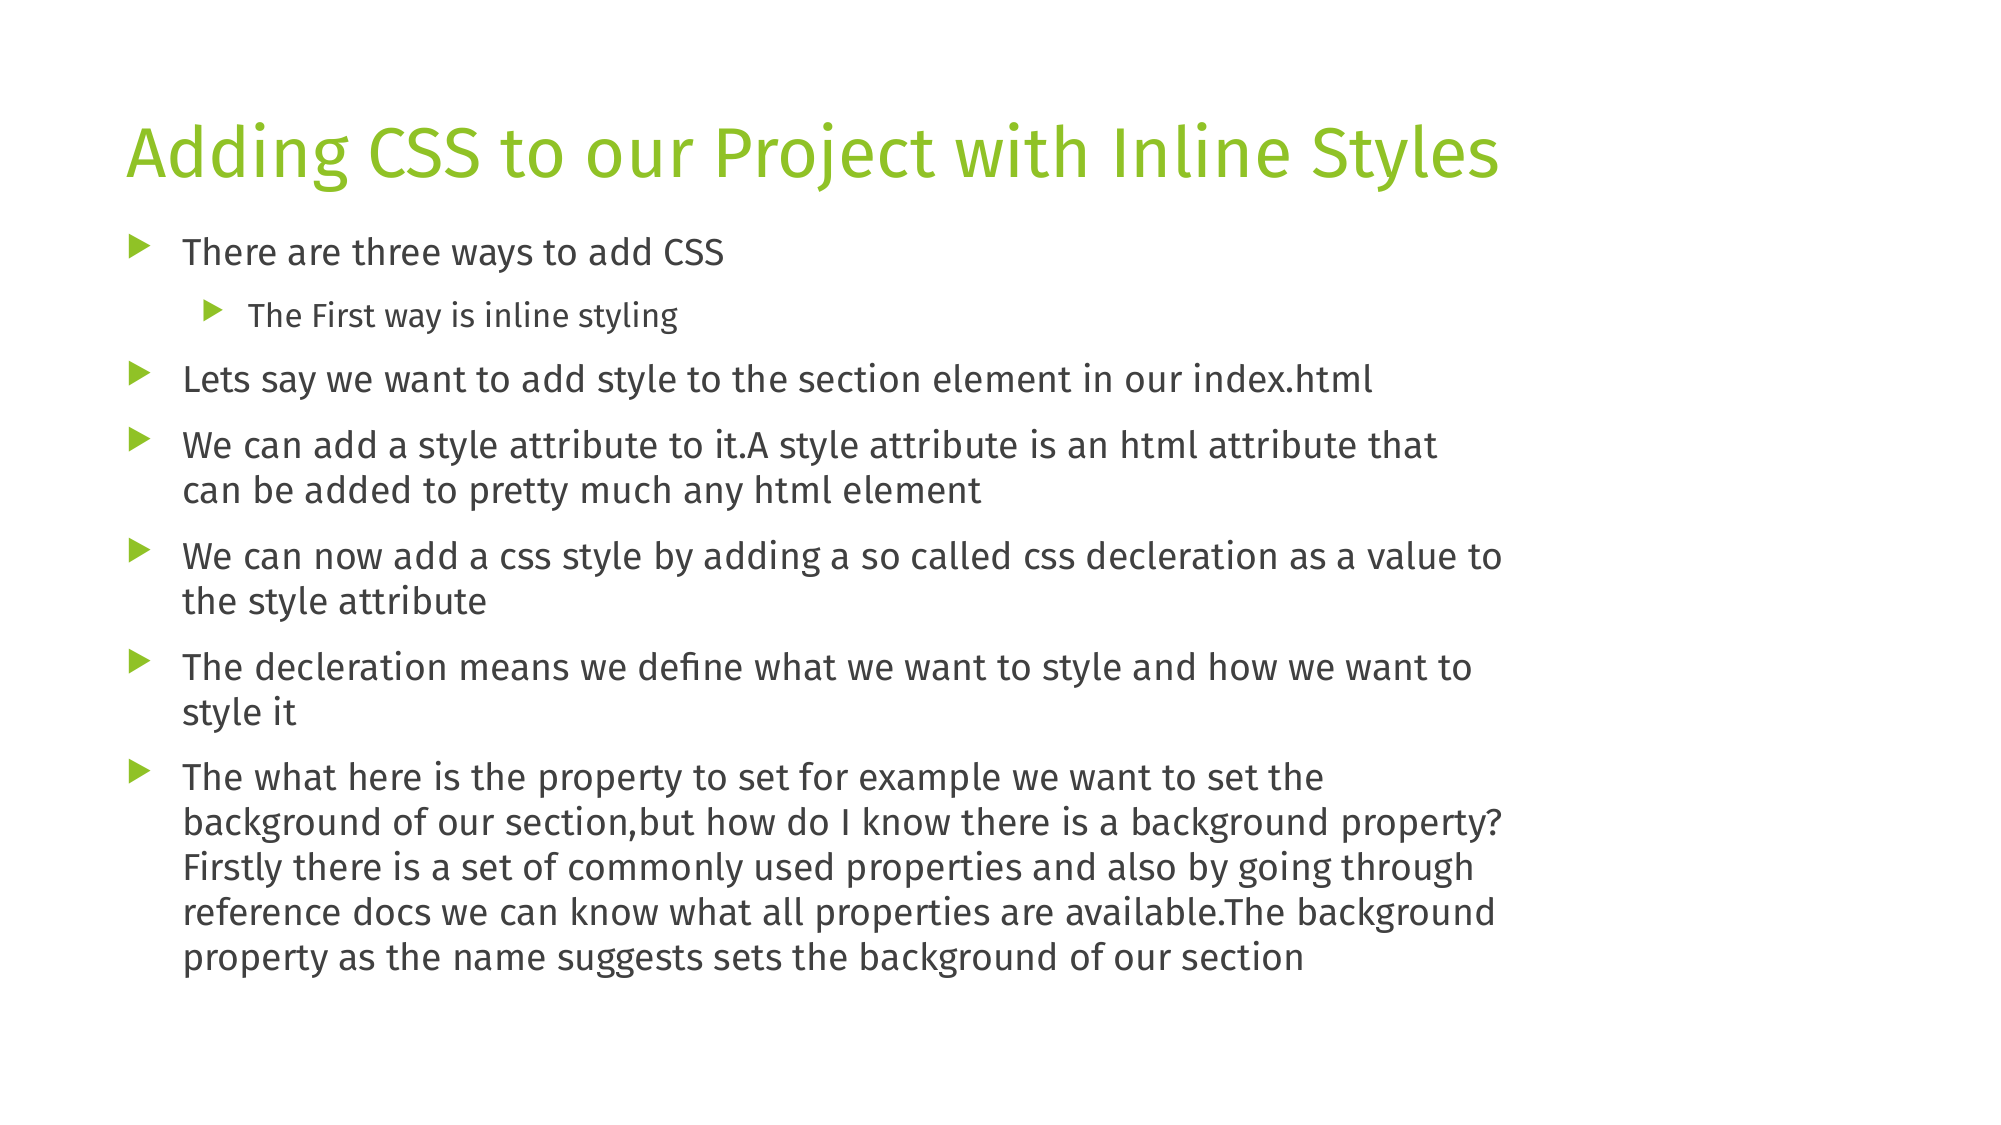

# Adding CSS to our Project with Inline Styles
There are three ways to add CSS
The First way is inline styling
Lets say we want to add style to the section element in our index.html
We can add a style attribute to it.A style attribute is an html attribute that can be added to pretty much any html element
We can now add a css style by adding a so called css decleration as a value to the style attribute
The decleration means we define what we want to style and how we want to style it
The what here is the property to set for example we want to set the background of our section,but how do I know there is a background property?Firstly there is a set of commonly used properties and also by going through reference docs we can know what all properties are available.The background property as the name suggests sets the background of our section